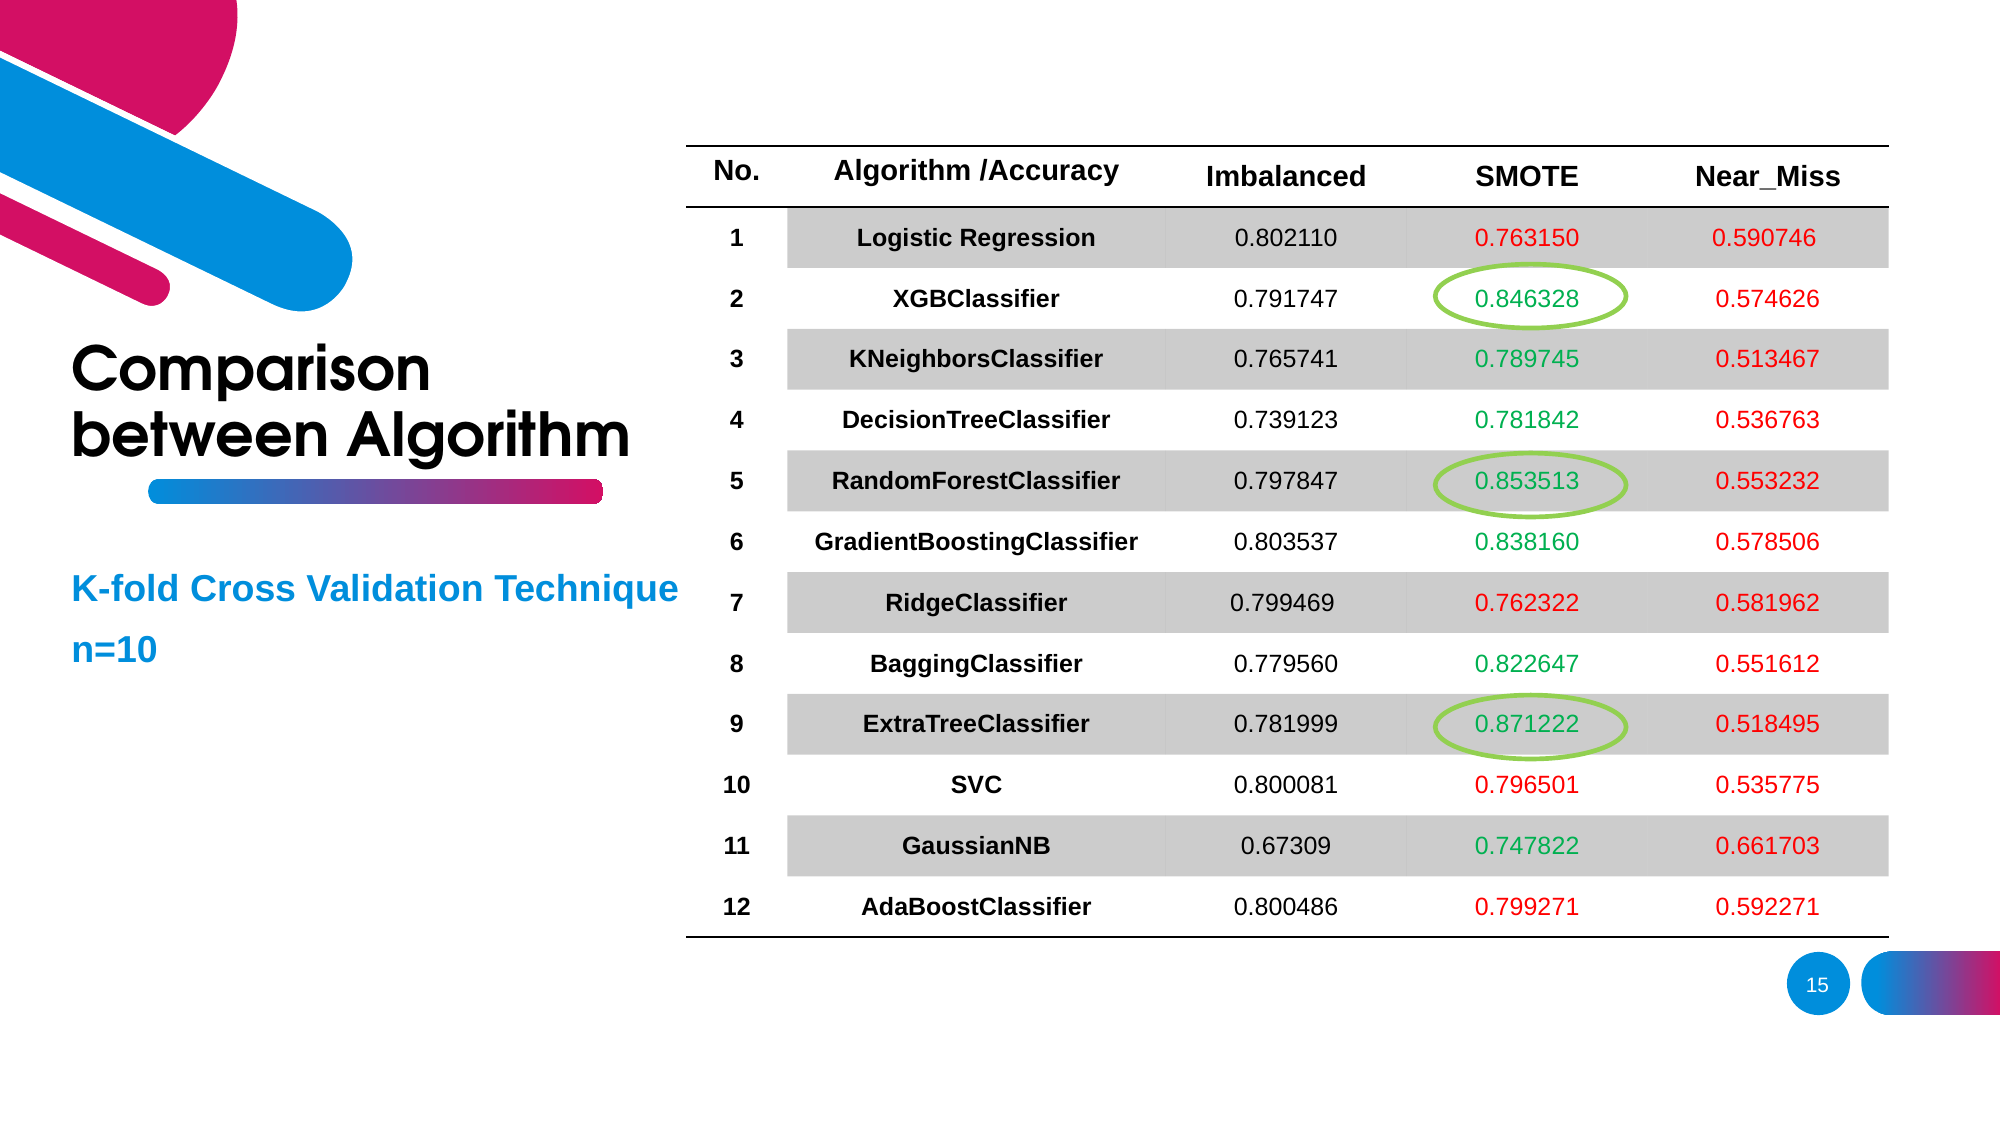

| No. | Algorithm /Accuracy | Imbalanced | SMOTE | Near\_Miss |
| --- | --- | --- | --- | --- |
| 1 | Logistic Regression | 0.802110 | 0.763150 | 0.590746 |
| 2 | XGBClassifier | 0.791747 | 0.846328 | 0.574626 |
| 3 | KNeighborsClassifier | 0.765741 | 0.789745 | 0.513467 |
| 4 | DecisionTreeClassifier | 0.739123 | 0.781842 | 0.536763 |
| 5 | RandomForestClassifier | 0.797847 | 0.853513 | 0.553232 |
| 6 | GradientBoostingClassifier | 0.803537 | 0.838160 | 0.578506 |
| 7 | RidgeClassifier | 0.799469 | 0.762322 | 0.581962 |
| 8 | BaggingClassifier | 0.779560 | 0.822647 | 0.551612 |
| 9 | ExtraTreeClassifier | 0.781999 | 0.871222 | 0.518495 |
| 10 | SVC | 0.800081 | 0.796501 | 0.535775 |
| 11 | GaussianNB | 0.67309 | 0.747822 | 0.661703 |
| 12 | AdaBoostClassifier | 0.800486 | 0.799271 | 0.592271 |

# Comparison between Algorithm

K-fold Cross Validation Technique
n=10

15